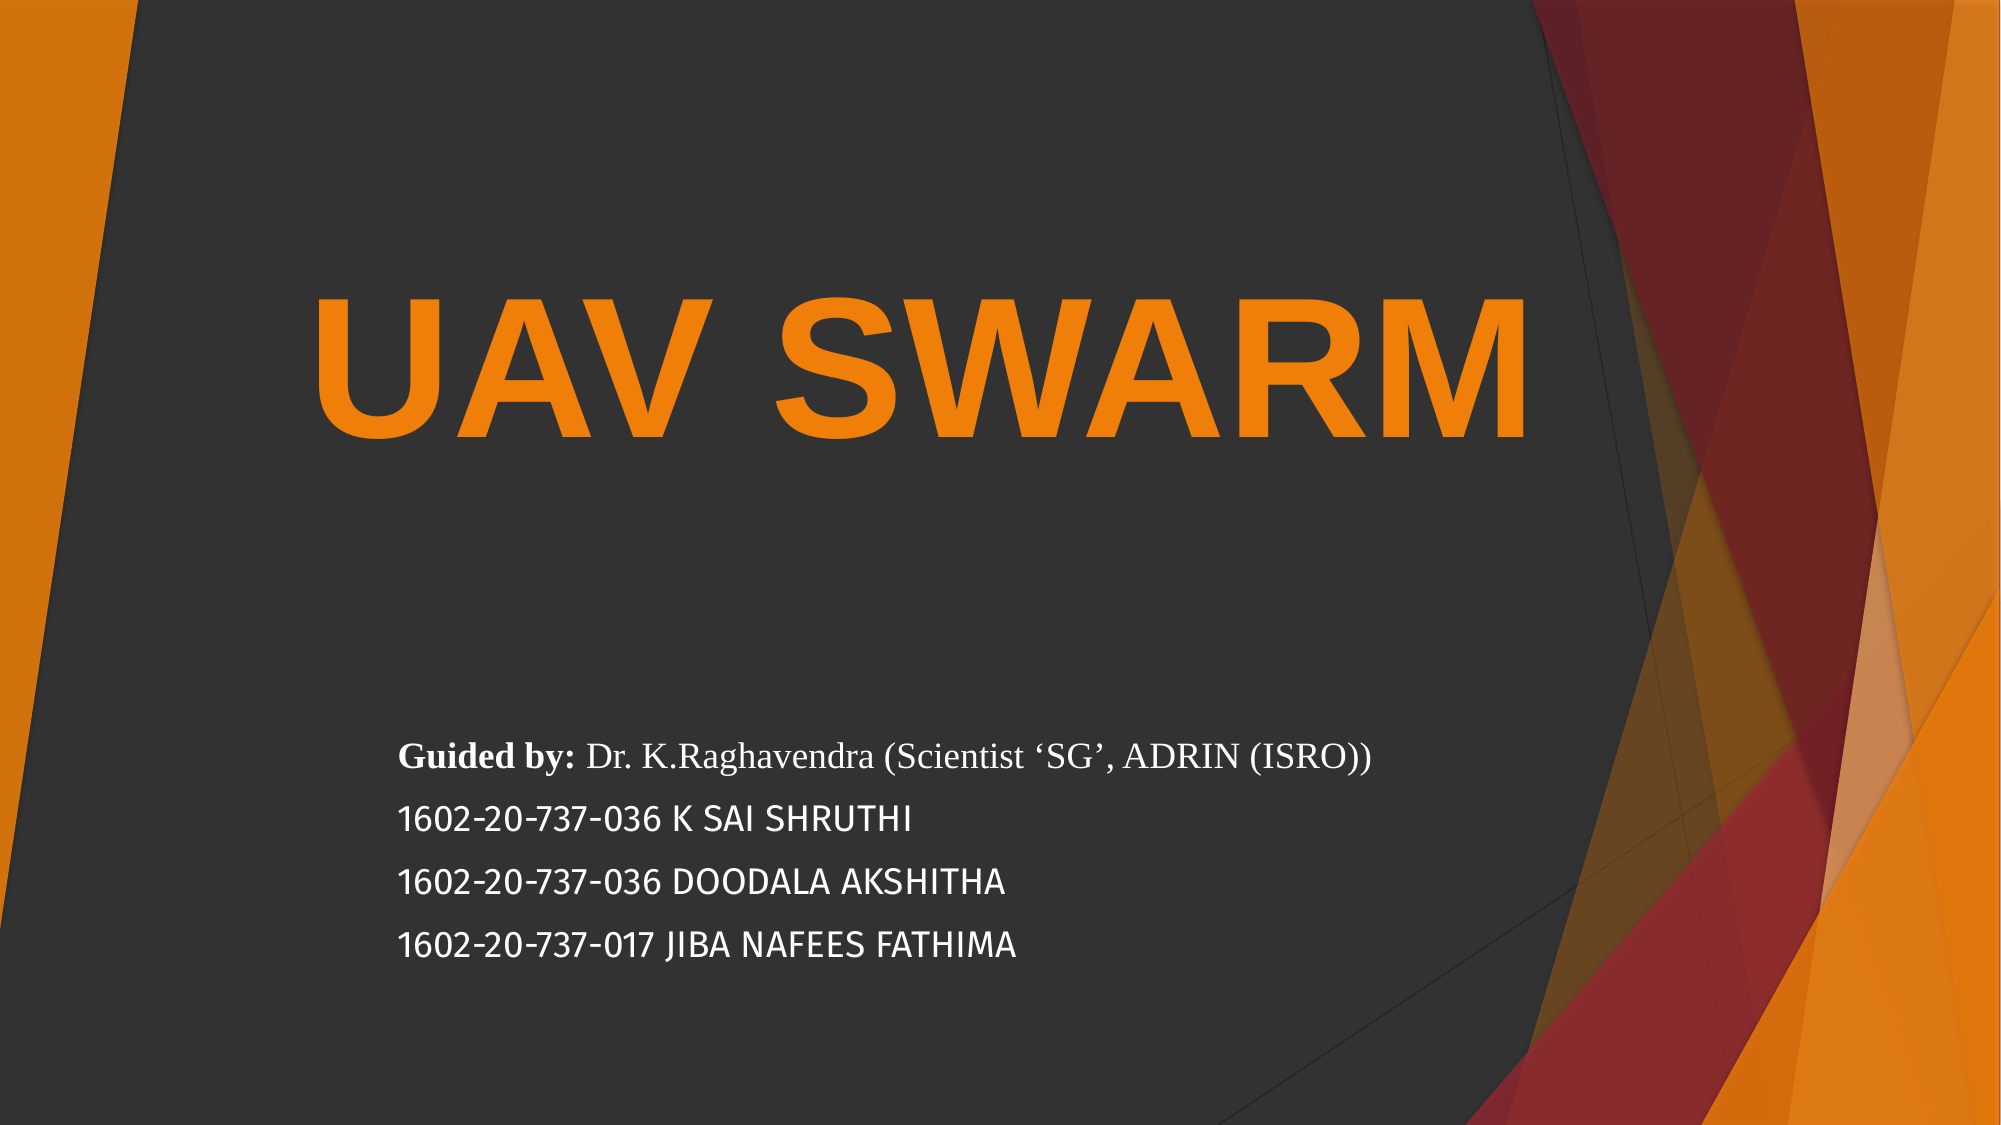

# UAV SWARM
Guided by: Dr. K.Raghavendra (Scientist ‘SG’, ADRIN (ISRO))
1602-20-737-036 K SAI SHRUTHI
1602-20-737-036 DOODALA AKSHITHA
1602-20-737-017 JIBA NAFEES FATHIMA